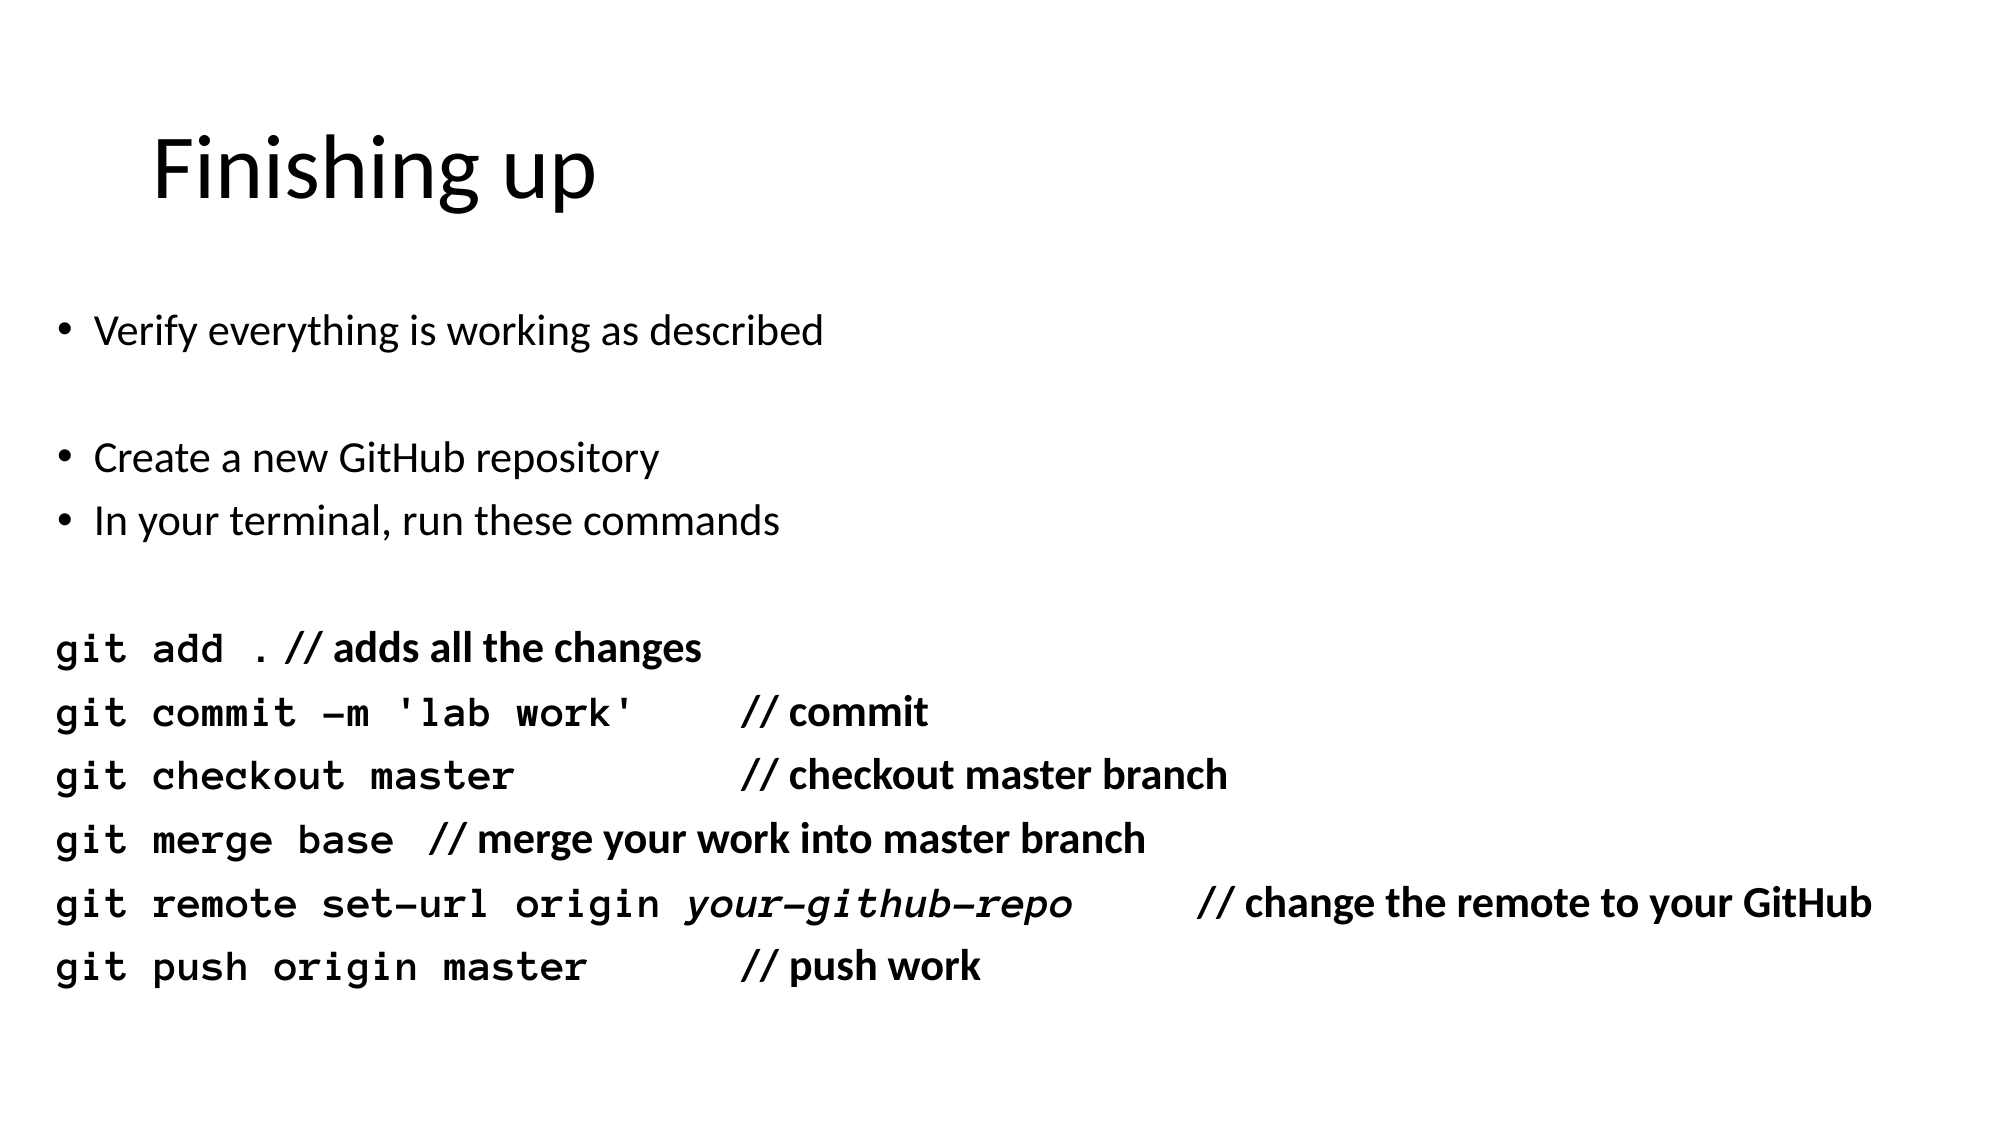

# Finishing up
Verify everything is working as described

Create a new GitHub repository
In your terminal, run these commands

git add .							// adds all the changes
git commit –m 'lab work'				// commit
git checkout master					// checkout master branch
git merge base					   // merge your work into master branch
git remote set-url origin your-github-repo    	// change the remote to your GitHub
git push origin master					// push work